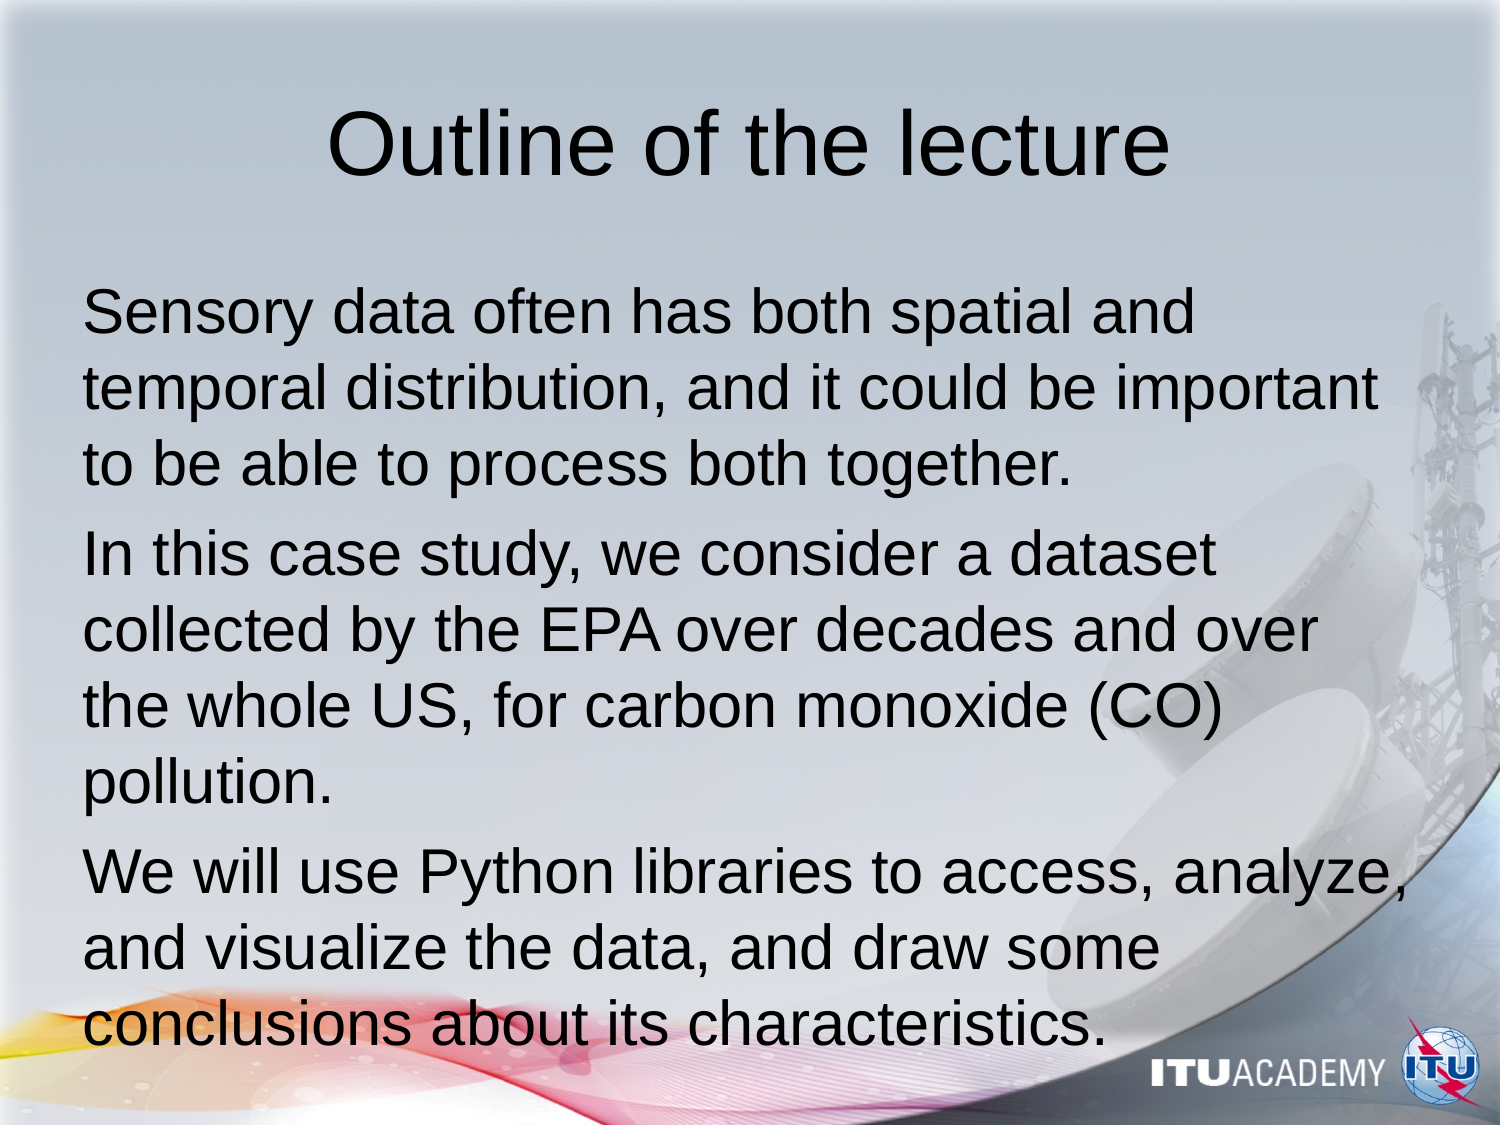

# Outline of the lecture
Sensory data often has both spatial and temporal distribution, and it could be important to be able to process both together.
In this case study, we consider a dataset collected by the EPA over decades and over the whole US, for carbon monoxide (CO) pollution.
We will use Python libraries to access, analyze, and visualize the data, and draw some conclusions about its characteristics.